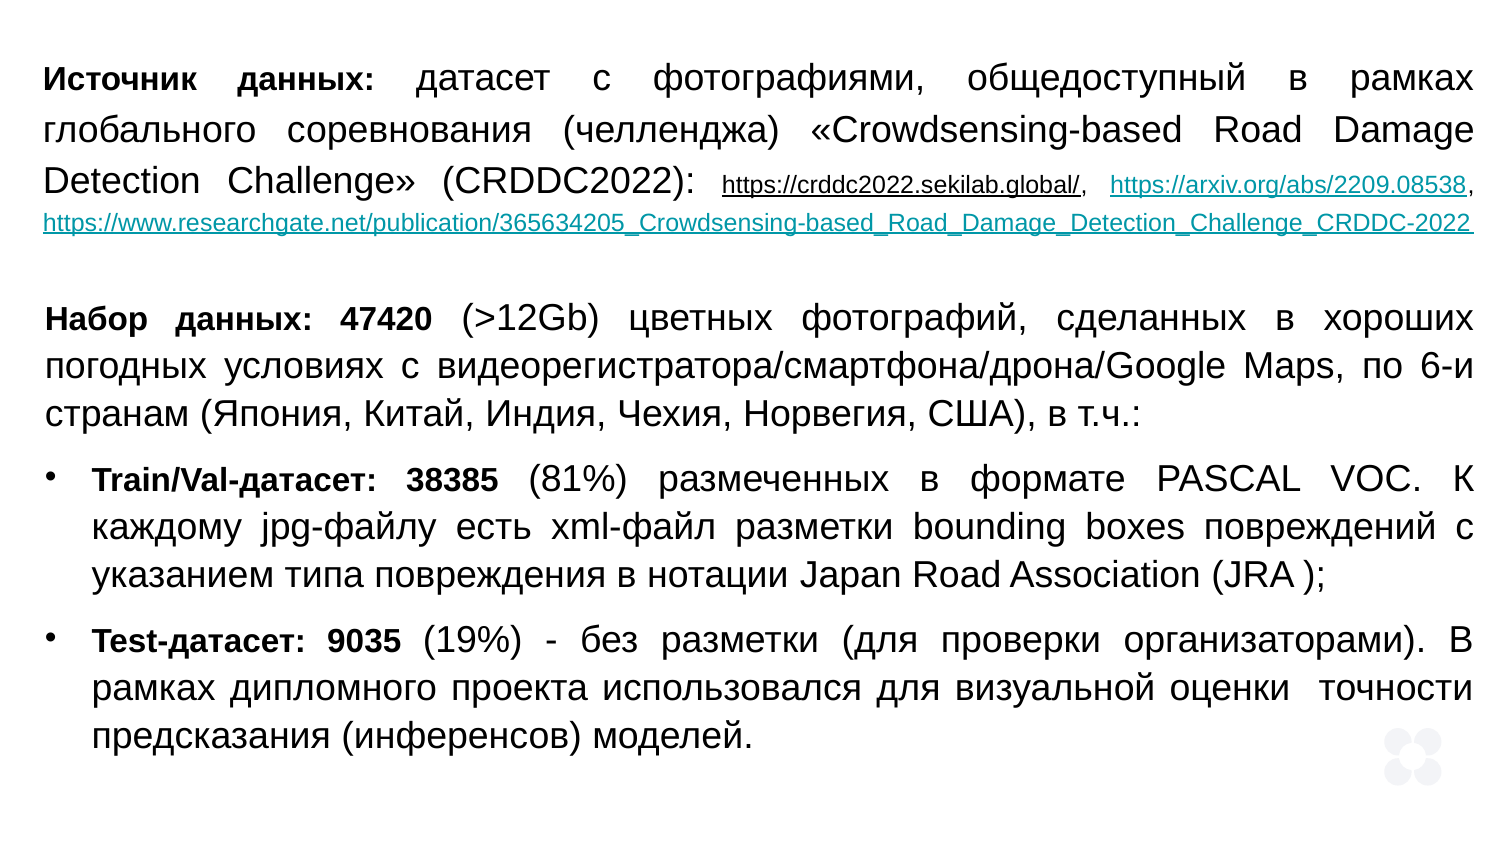

Источник данных: датасет с фотографиями, общедоступный в рамках глобального соревнования (челленджа) «Crowdsensing-based Road Damage Detection Challenge» (CRDDC2022): https://crddc2022.sekilab.global/, https://arxiv.org/abs/2209.08538, https://www.researchgate.net/publication/365634205_Crowdsensing-based_Road_Damage_Detection_Challenge_CRDDC-2022
Набор данных: 47420 (>12Gb) цветных фотографий, сделанных в хороших погодных условиях с видеорегистратора/смартфона/дрона/Google Maps, по 6-и странам (Япония, Китай, Индия, Чехия, Норвегия, США), в т.ч.:
Train/Val-датасет: 38385 (81%) размеченных в формате PASCAL VOC. К каждому jpg-файлу есть xml-файл разметки bounding boxes повреждений с указанием типа повреждения в нотации Japan Road Association (JRA );
Test-датасет: 9035 (19%) - без разметки (для проверки организаторами). В рамках дипломного проекта использовался для визуальной оценки  точности предсказания (инференсов) моделей.